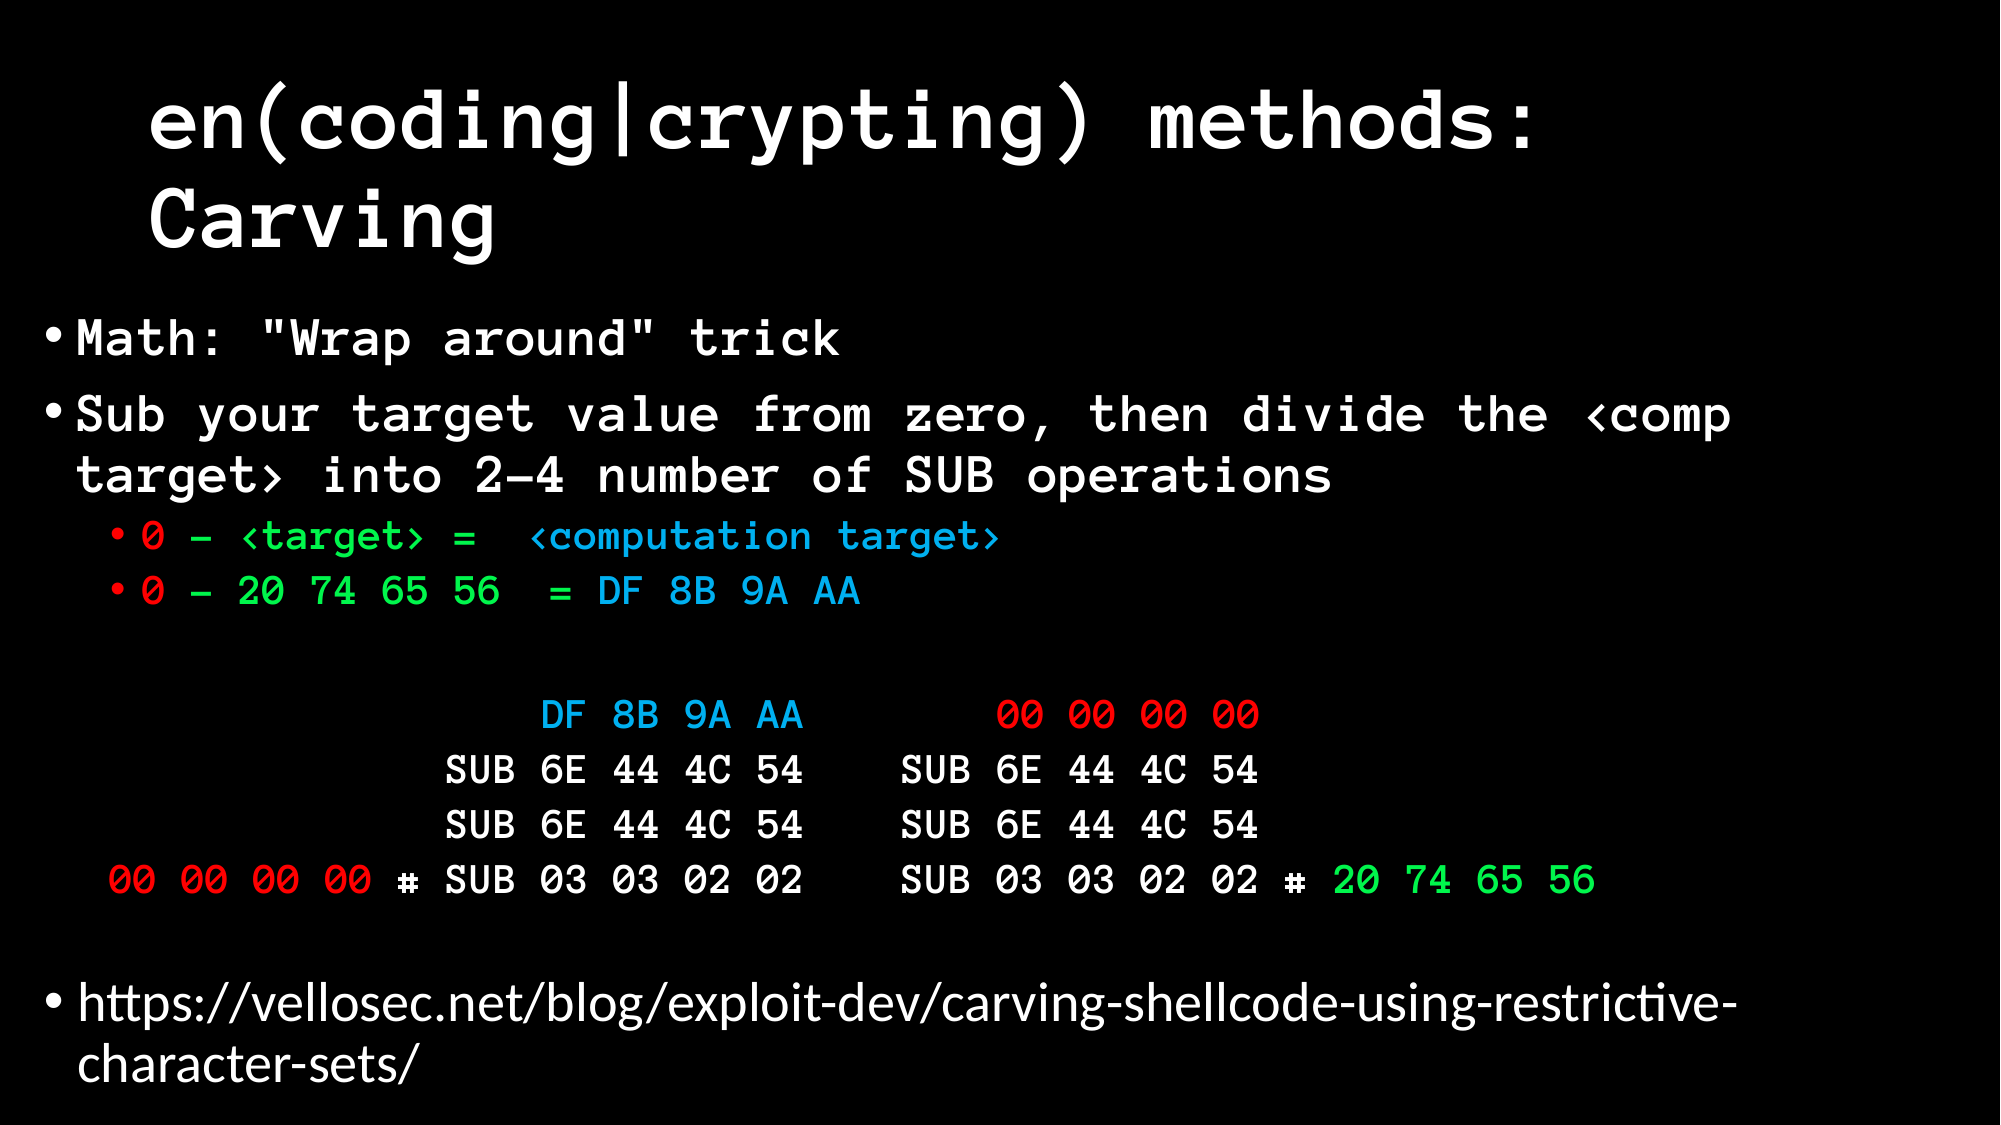

# en(coding|crypting) methods: Carving
Math: "Wrap around" trick
Sub your target value from zero, then divide the <comp target> into 2-4 number of SUB operations
0 - <target> =  <computation target>
0 – 20 74 65 56  = DF 8B 9A AA

                  DF 8B 9A AA        00 00 00 00
              SUB 6E 44 4C 54    SUB 6E 44 4C 54
              SUB 6E 44 4C 54    SUB 6E 44 4C 54
00 00 00 00 # SUB 03 03 02 02    SUB 03 03 02 02 # 20 74 65 56

https://vellosec.net/blog/exploit-dev/carving-shellcode-using-restrictive-character-sets/